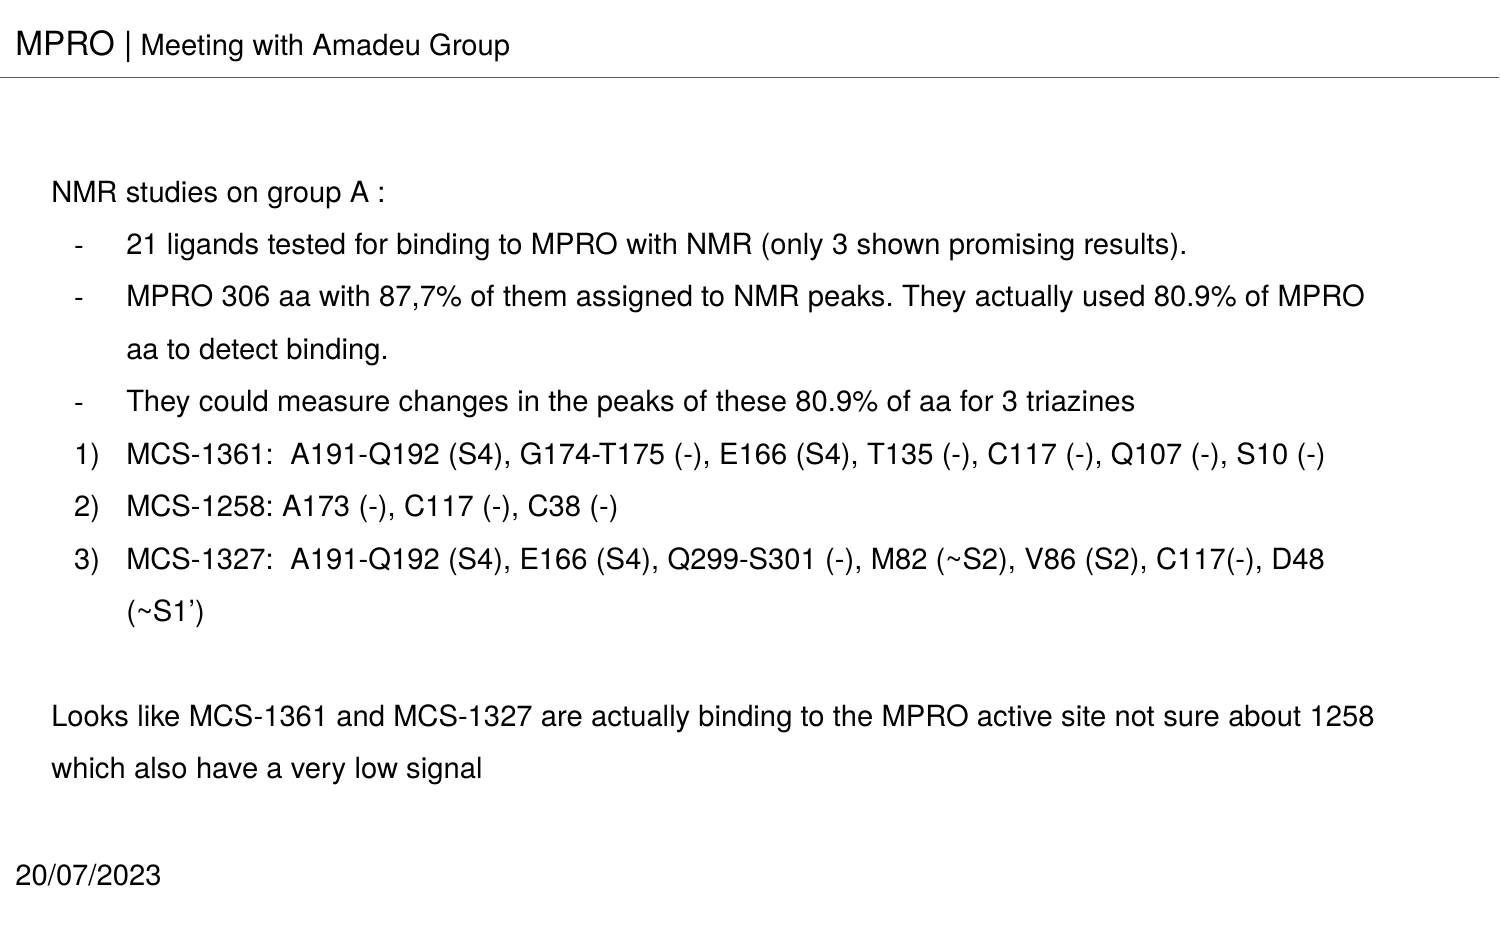

MPRO | Meeting with Amadeu Group
NMR studies on group A :
21 ligands tested for binding to MPRO with NMR (only 3 shown promising results).
MPRO 306 aa with 87,7% of them assigned to NMR peaks. They actually used 80.9% of MPRO aa to detect binding.
They could measure changes in the peaks of these 80.9% of aa for 3 triazines
MCS-1361:  A191-Q192 (S4), G174-T175 (-), E166 (S4), T135 (-), C117 (-), Q107 (-), S10 (-)
MCS-1258: A173 (-), C117 (-), C38 (-)
MCS-1327:  A191-Q192 (S4), E166 (S4), Q299-S301 (-), M82 (~S2), V86 (S2), C117(-), D48 (~S1’)

Looks like MCS-1361 and MCS-1327 are actually binding to the MPRO active site not sure about 1258 which also have a very low signal
20/07/2023